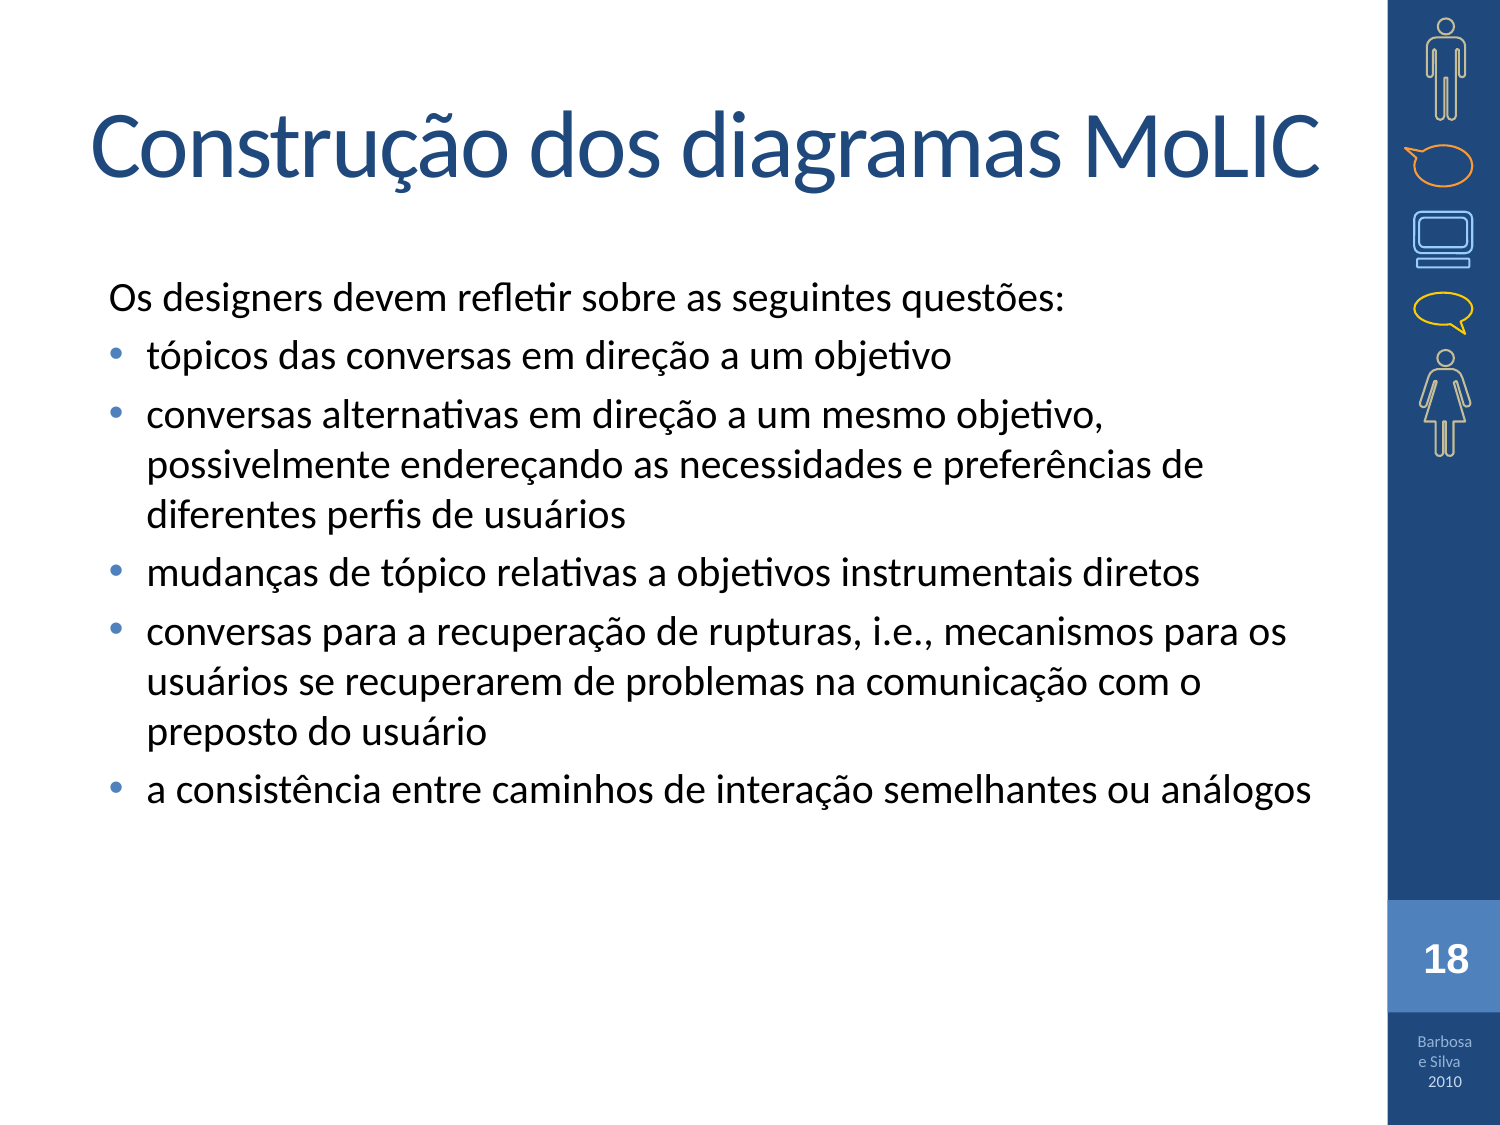

# Construção dos diagramas MoLIC
Os designers devem reﬂetir sobre as seguintes questões:
tópicos das conversas em direção a um objetivo
conversas alternativas em direção a um mesmo objetivo, possivelmente endereçando as necessidades e preferências de diferentes perfis de usuários
mudanças de tópico relativas a objetivos instrumentais diretos  
conversas para a recuperação de rupturas, i.e., mecanismos para os usuários se recuperarem de problemas na comunicação com o preposto do usuário
a consistência entre caminhos de interação semelhantes ou análogos